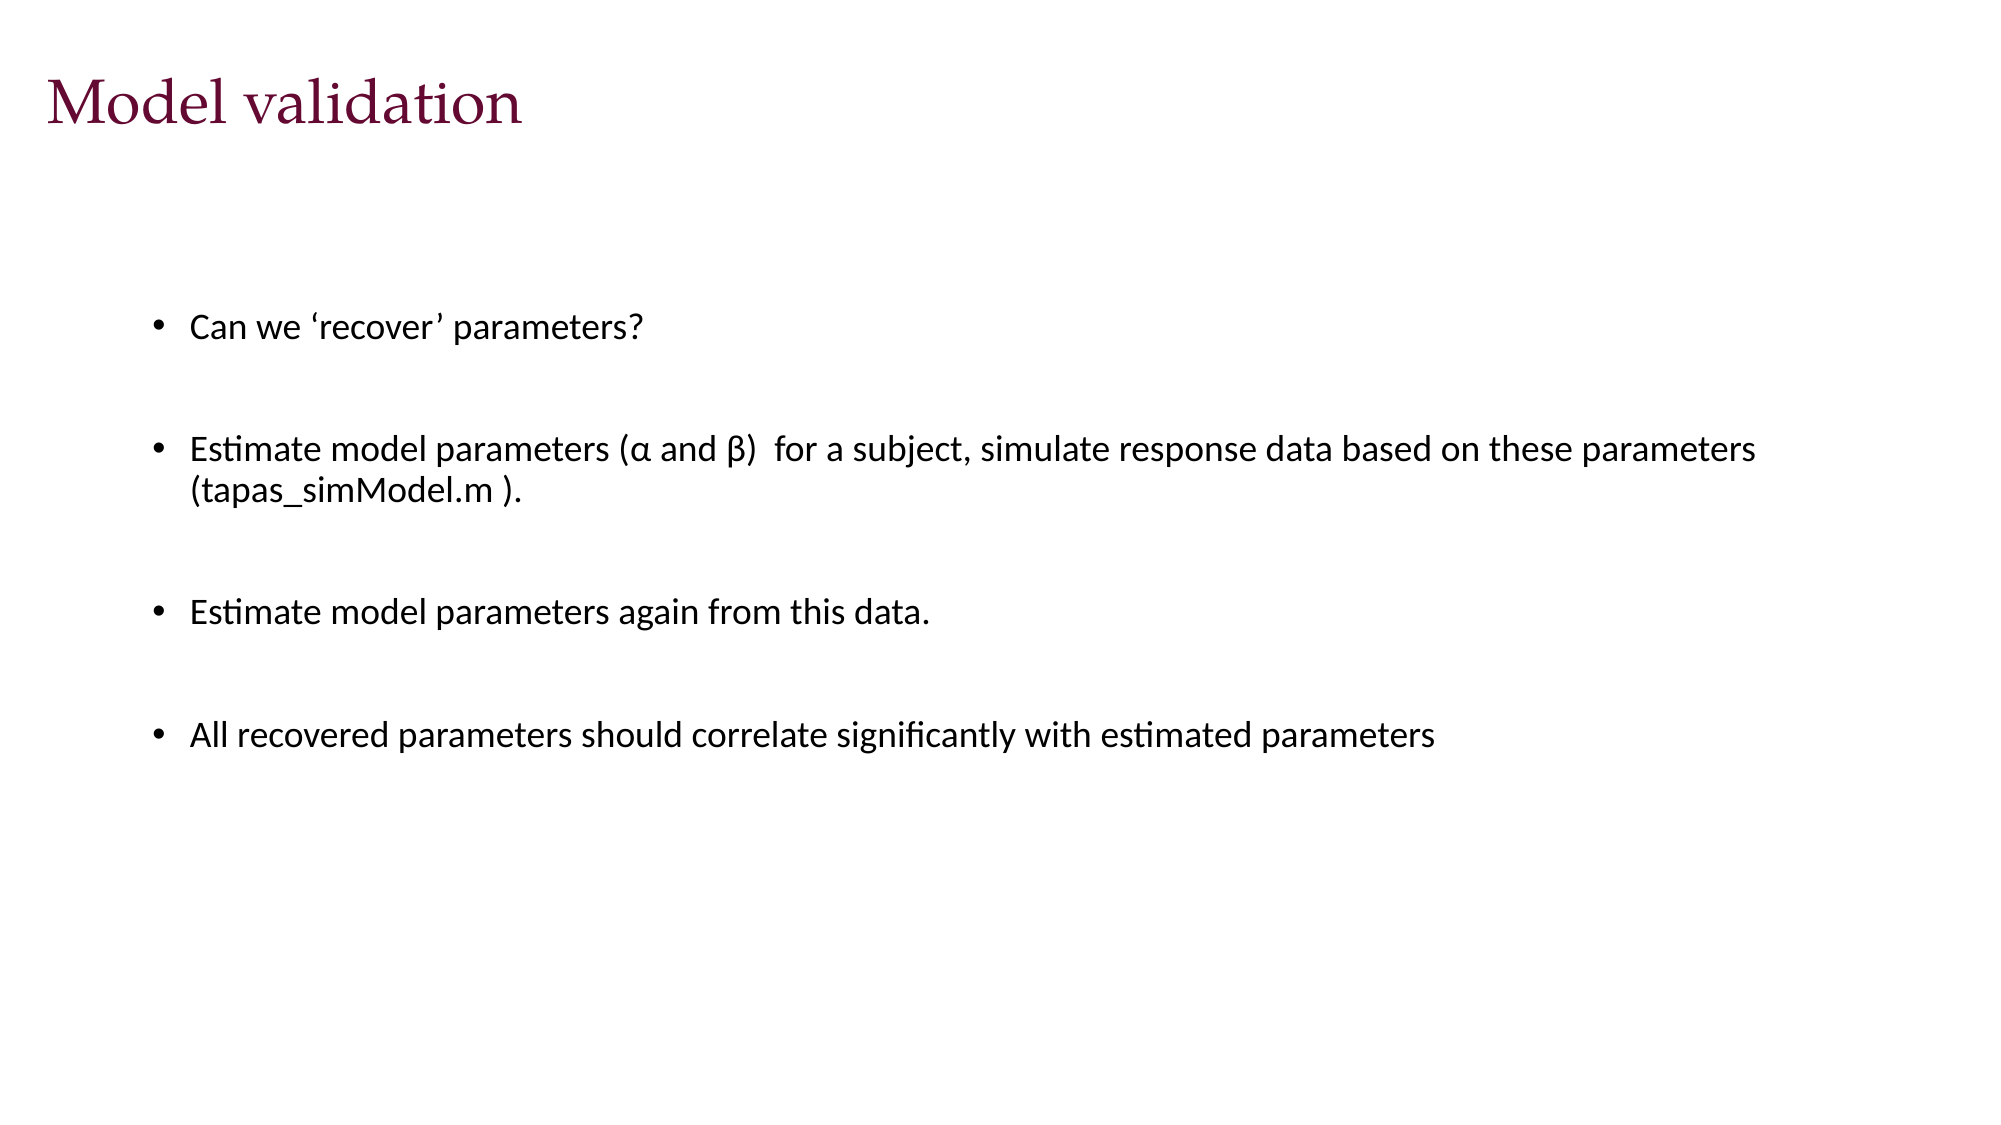

Model validation
Can we ‘recover’ parameters?

Estimate model parameters (α and β)  for a subject, simulate response data based on these parameters (tapas_simModel.m ).

Estimate model parameters again from this data.

All recovered parameters should correlate significantly with estimated parameters